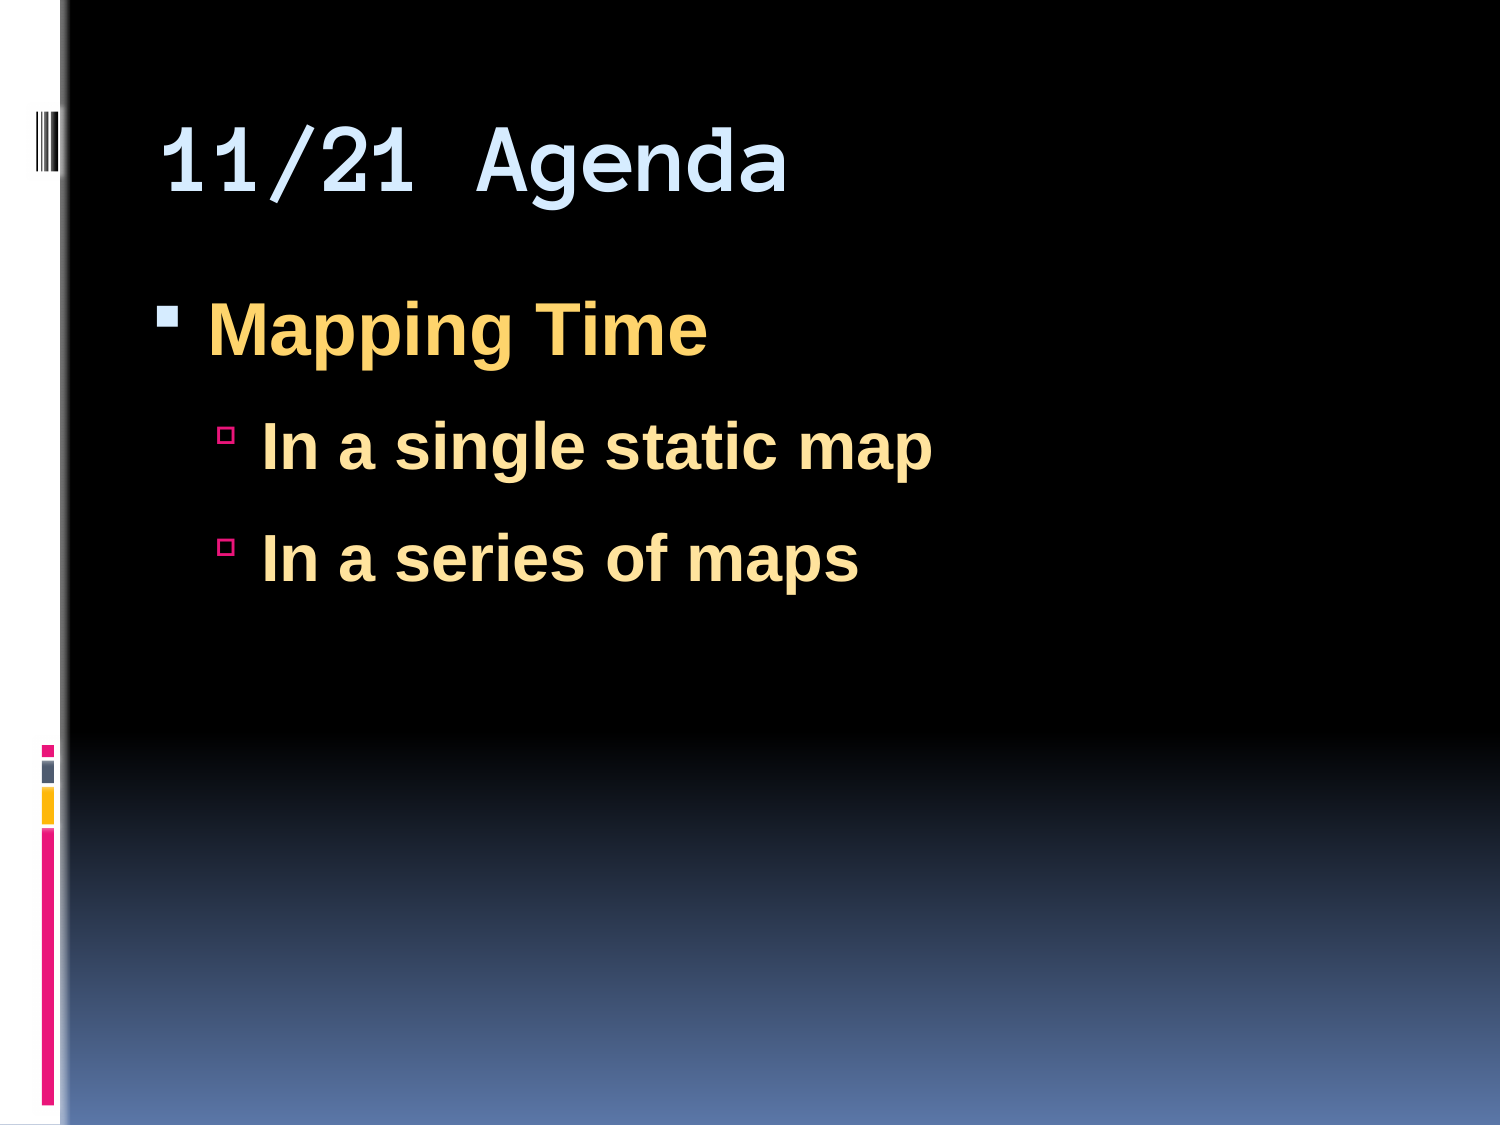

# 11/21 Agenda
Mapping Time
In a single static map
In a series of maps